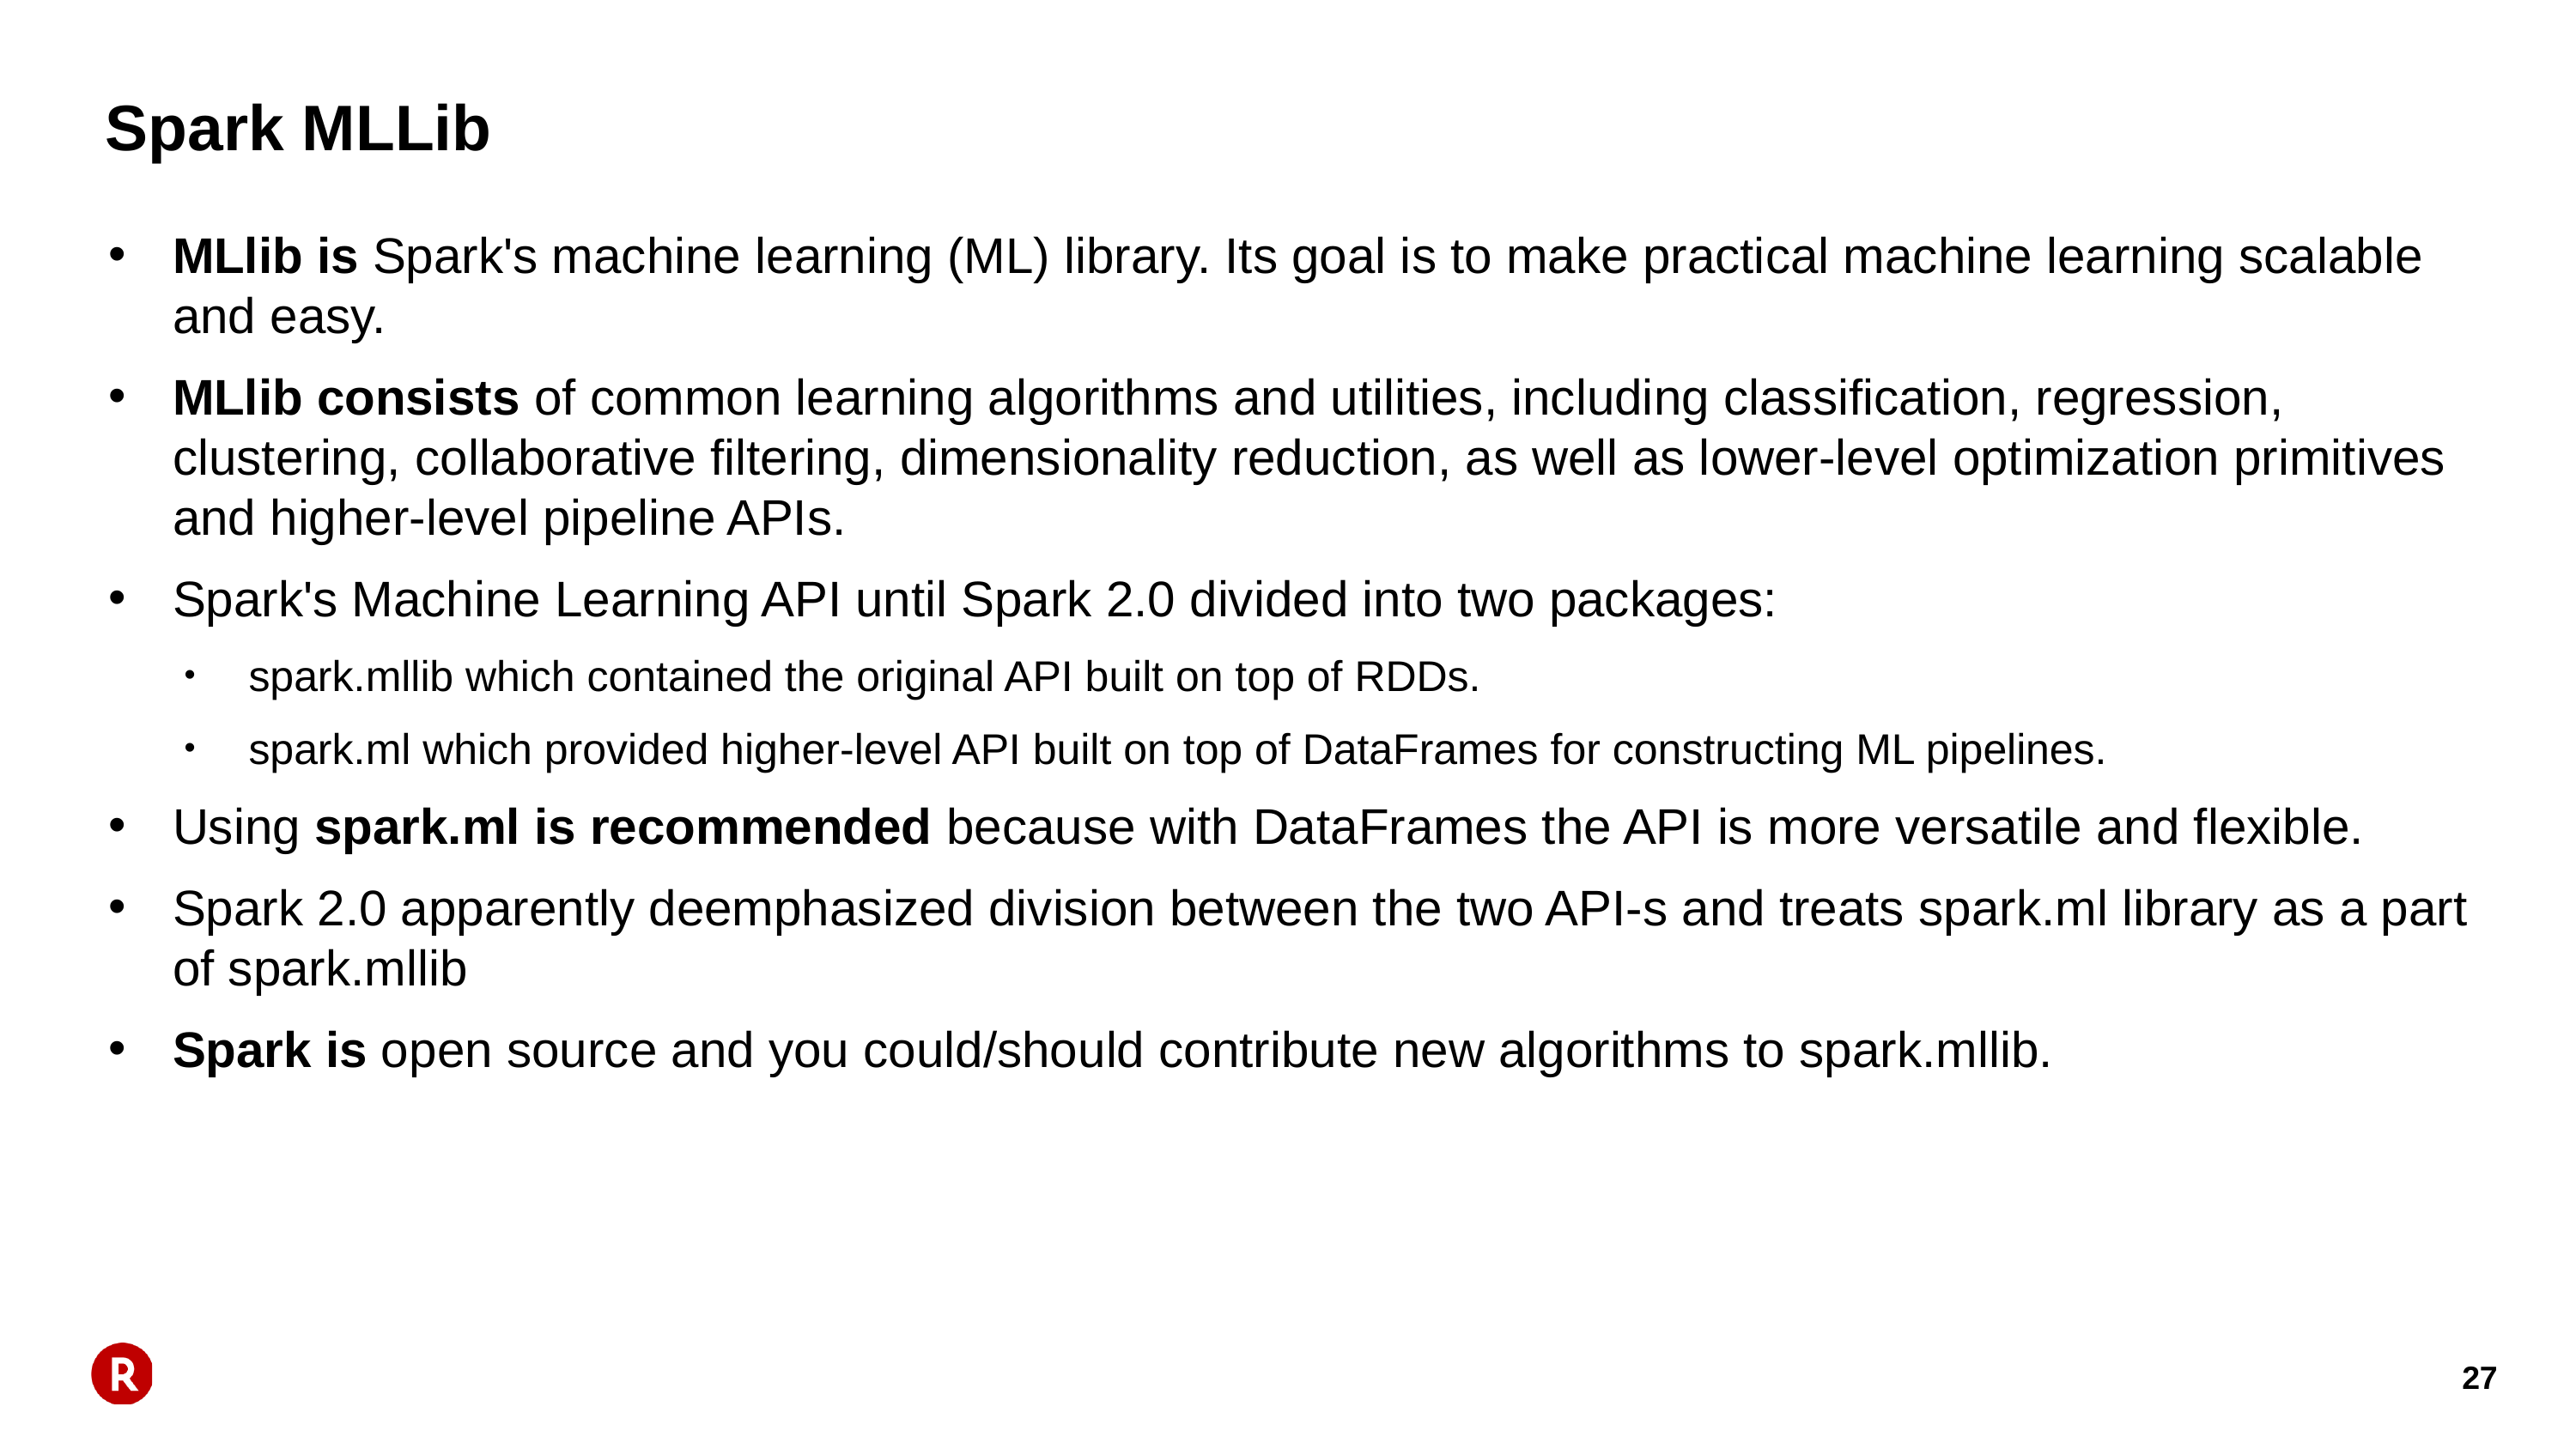

# Spark MLLib
MLlib is Spark's machine learning (ML) library. Its goal is to make practical machine learning scalable and easy.
MLlib consists of common learning algorithms and utilities, including classification, regression, clustering, collaborative filtering, dimensionality reduction, as well as lower-level optimization primitives and higher-level pipeline APIs.
Spark's Machine Learning API until Spark 2.0 divided into two packages:
spark.mllib which contained the original API built on top of RDDs.
spark.ml which provided higher-level API built on top of DataFrames for constructing ML pipelines.
Using spark.ml is recommended because with DataFrames the API is more versatile and flexible.
Spark 2.0 apparently deemphasized division between the two API-s and treats spark.ml library as a part of spark.mllib
Spark is open source and you could/should contribute new algorithms to spark.mllib.